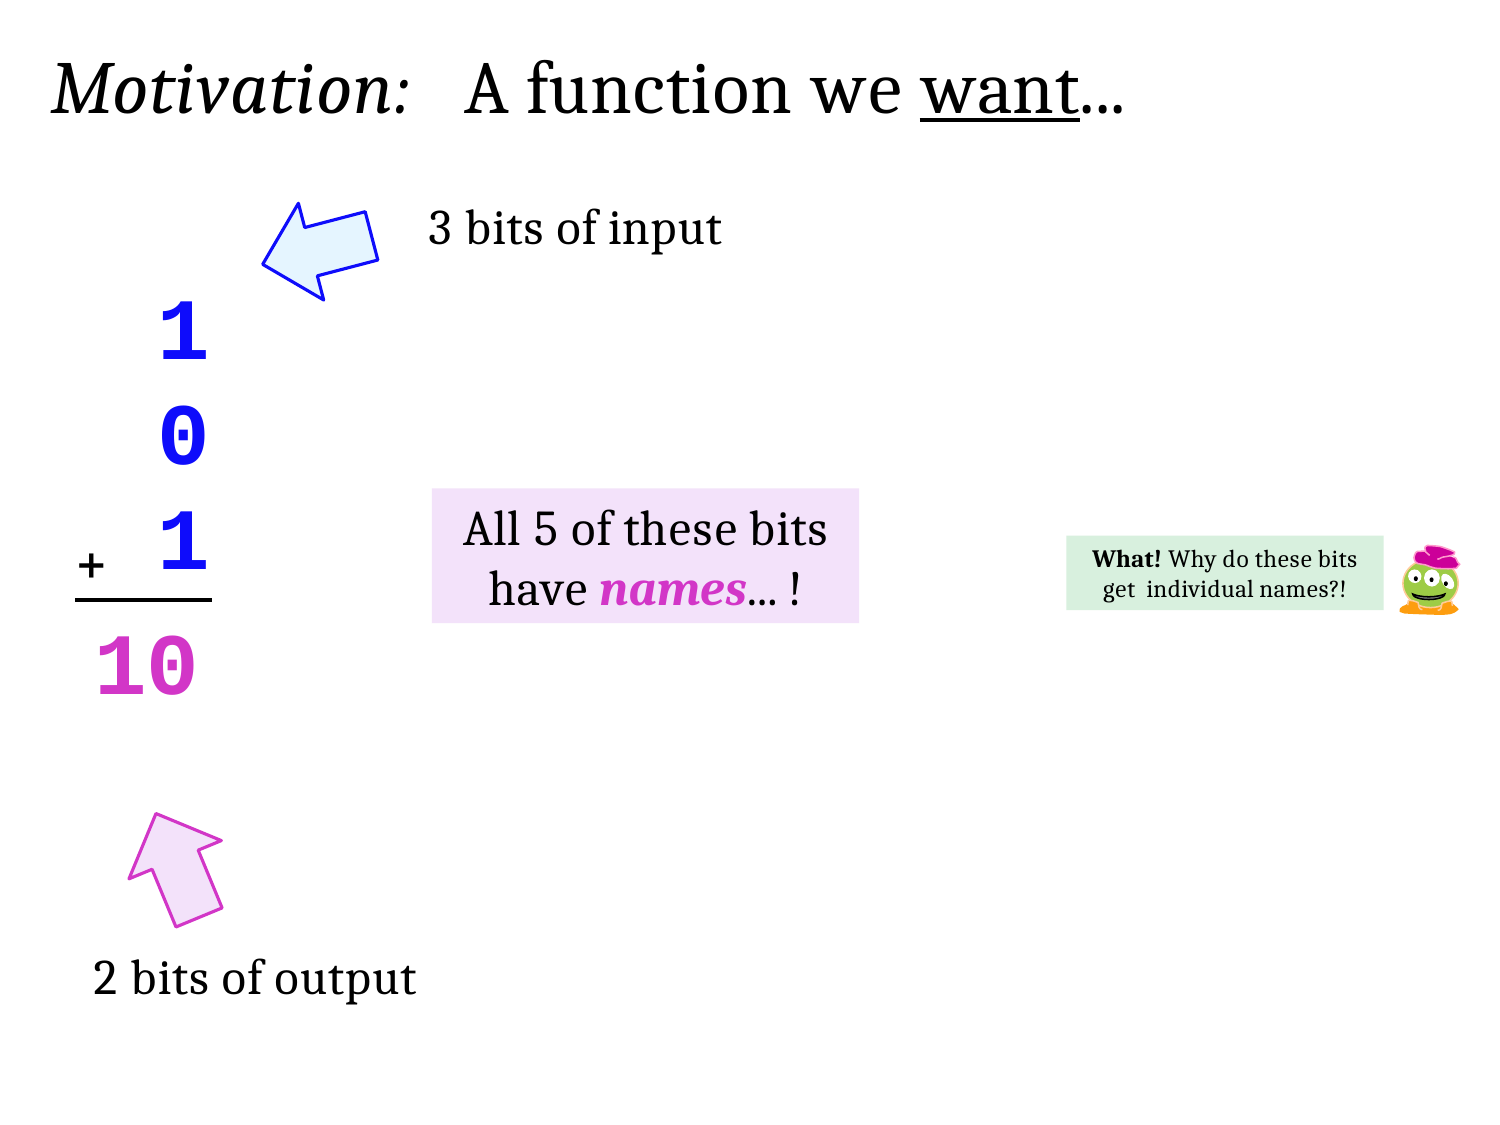

Motivation:   A function we want...
3 bits of input

1
0
1
All 5 of these bits have names... !
+
What! Why do these bits get  individual names?!

10

2 bits of output